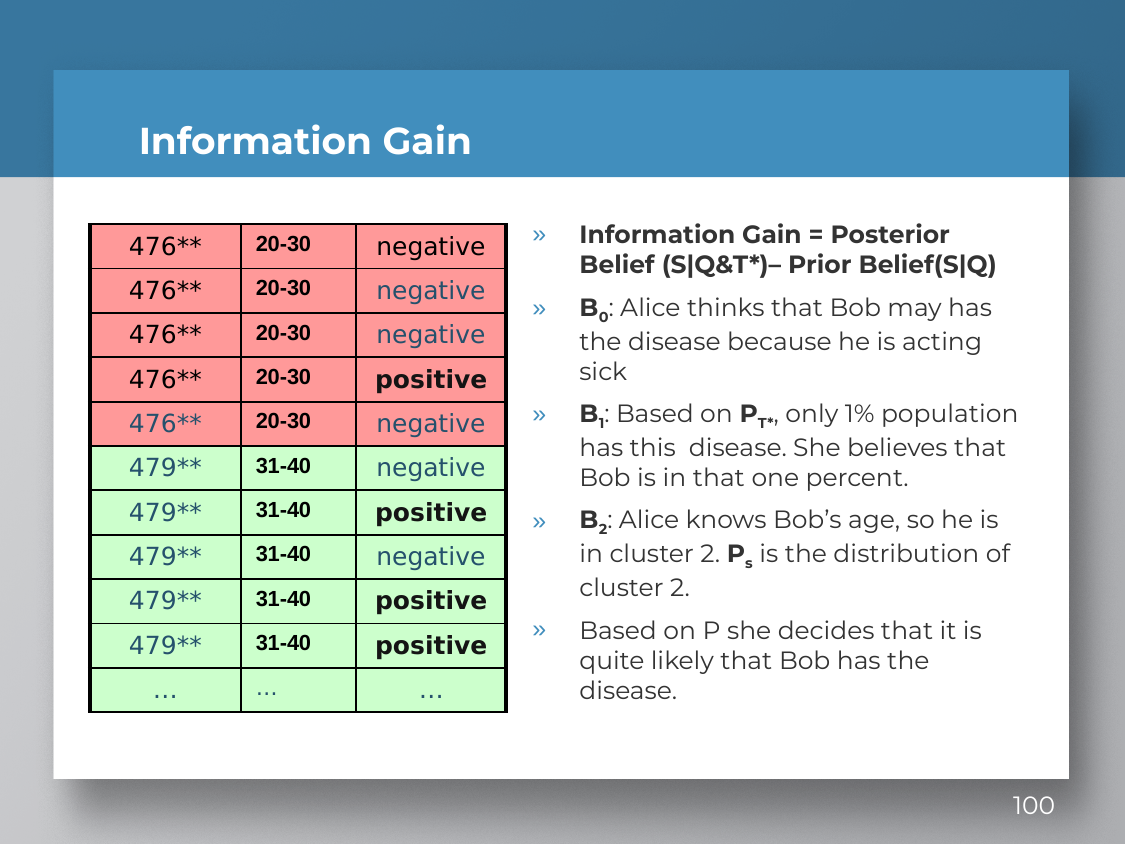

# Information Gain
Information Gain = Posterior Belief (S|Q&T*)– Prior Belief(S|Q)
B0: Alice thinks that Bob may has the disease because he is acting sick
B1: Based on PT*, only 1% population has this  disease. She believes that Bob is in that one percent.
B2: Alice knows Bob’s age, so he is in cluster 2. Ps is the distribution of cluster 2.
Based on P she decides that it is quite likely that Bob has the disease.
| 476\*\* | 20-30 | negative |
| --- | --- | --- |
| 476\*\* | 20-30 | negative |
| 476\*\* | 20-30 | negative |
| 476\*\* | 20-30 | positive |
| 476\*\* | 20-30 | negative |
| 479\*\* | 31-40 | negative |
| 479\*\* | 31-40 | positive |
| 479\*\* | 31-40 | negative |
| 479\*\* | 31-40 | positive |
| 479\*\* | 31-40 | positive |
| … | … | … |
100